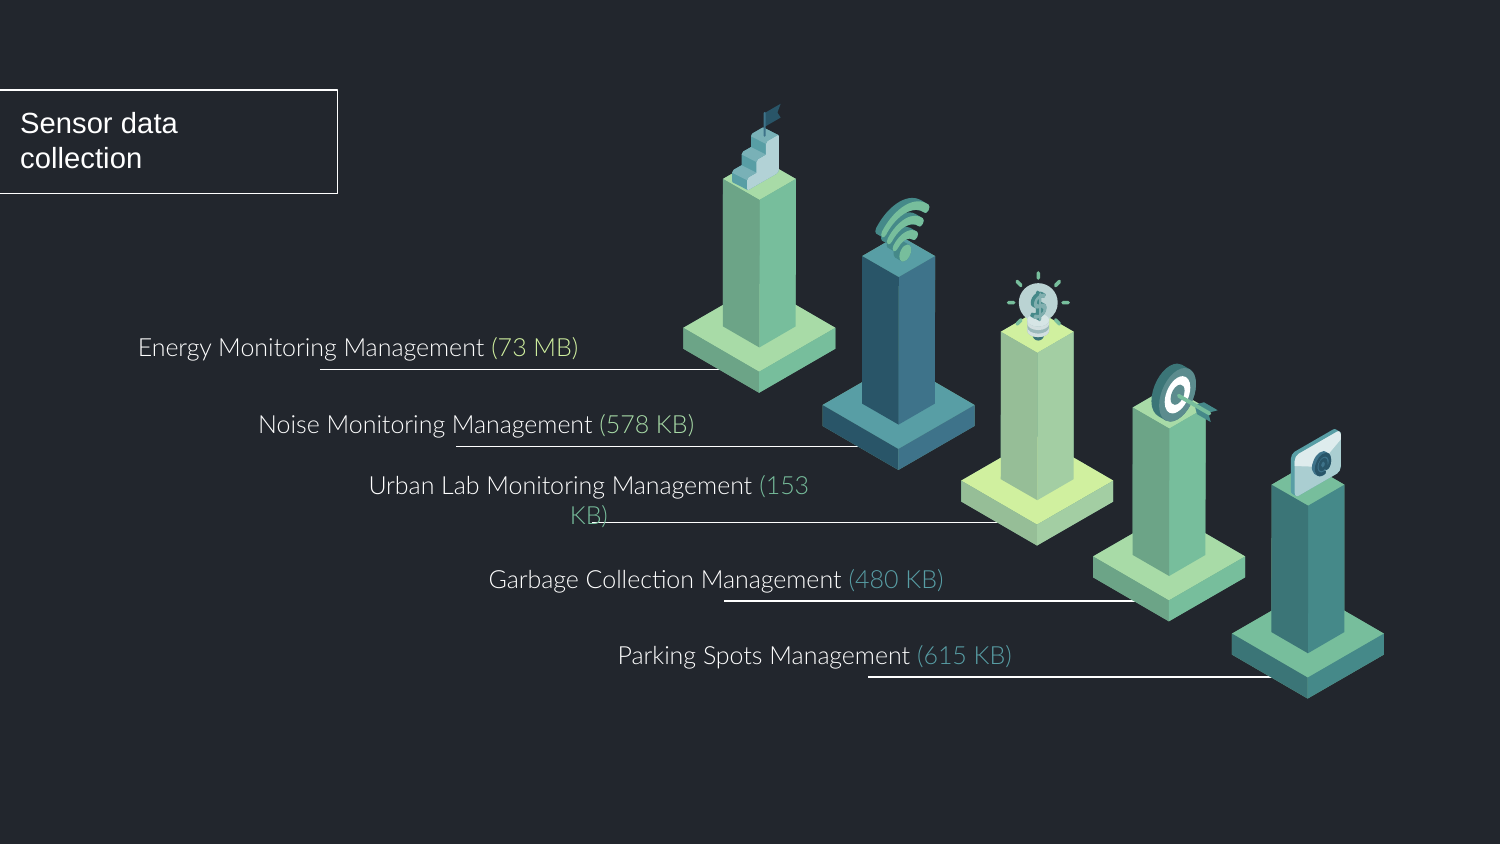

# Sensor data collection

Energy Monitoring Management (73 MB)

Noise Monitoring Management (578 KB)

Urban Lab Monitoring Management (153 KB)

Garbage Collection Management (480 KB)

Parking Spots Management (615 KB)